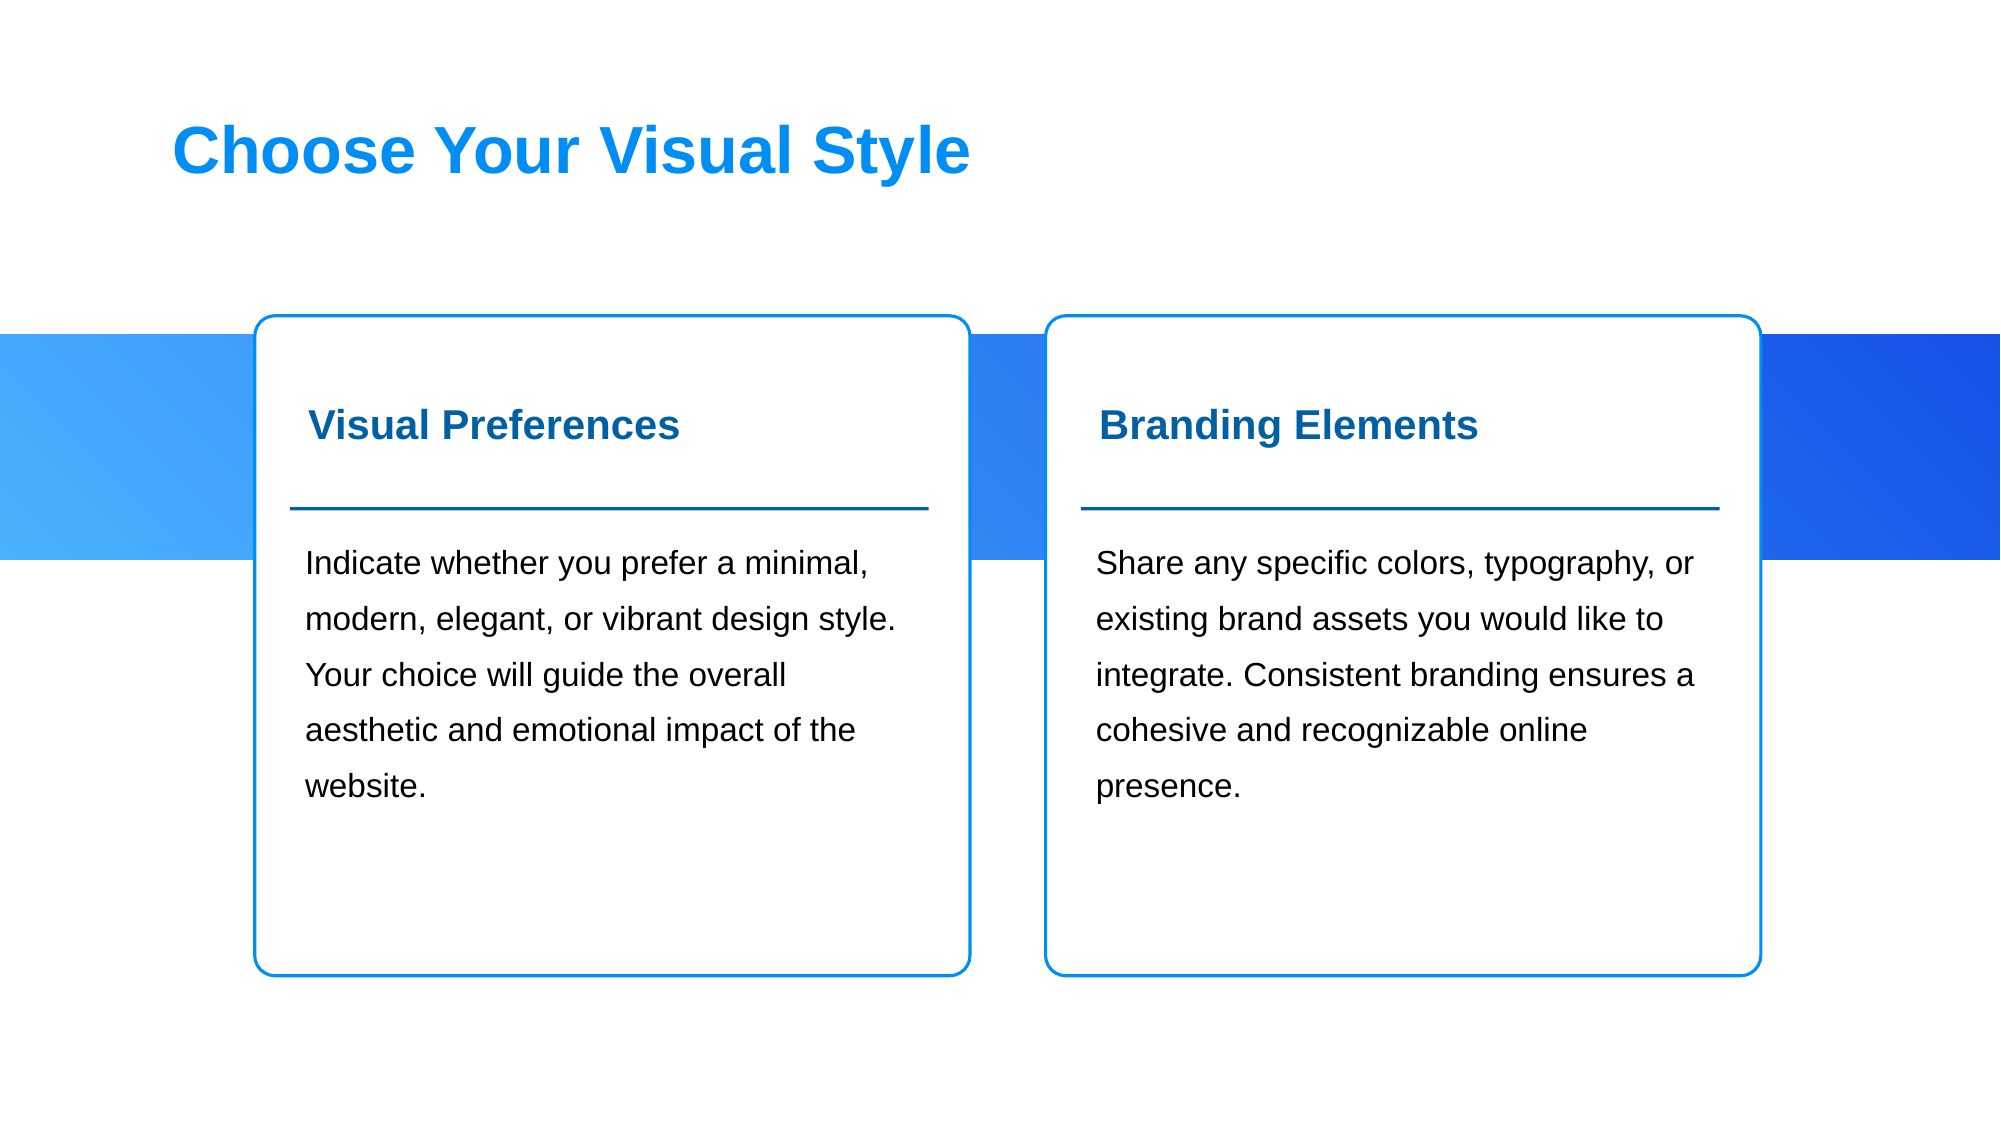

Choose Your Visual Style

Visual Preferences
Branding Elements

Indicate whether you prefer a minimal, modern, elegant, or vibrant design style. Your choice will guide the overall aesthetic and emotional impact of the website.
Share any specific colors, typography, or existing brand assets you would like to integrate. Consistent branding ensures a cohesive and recognizable online presence.